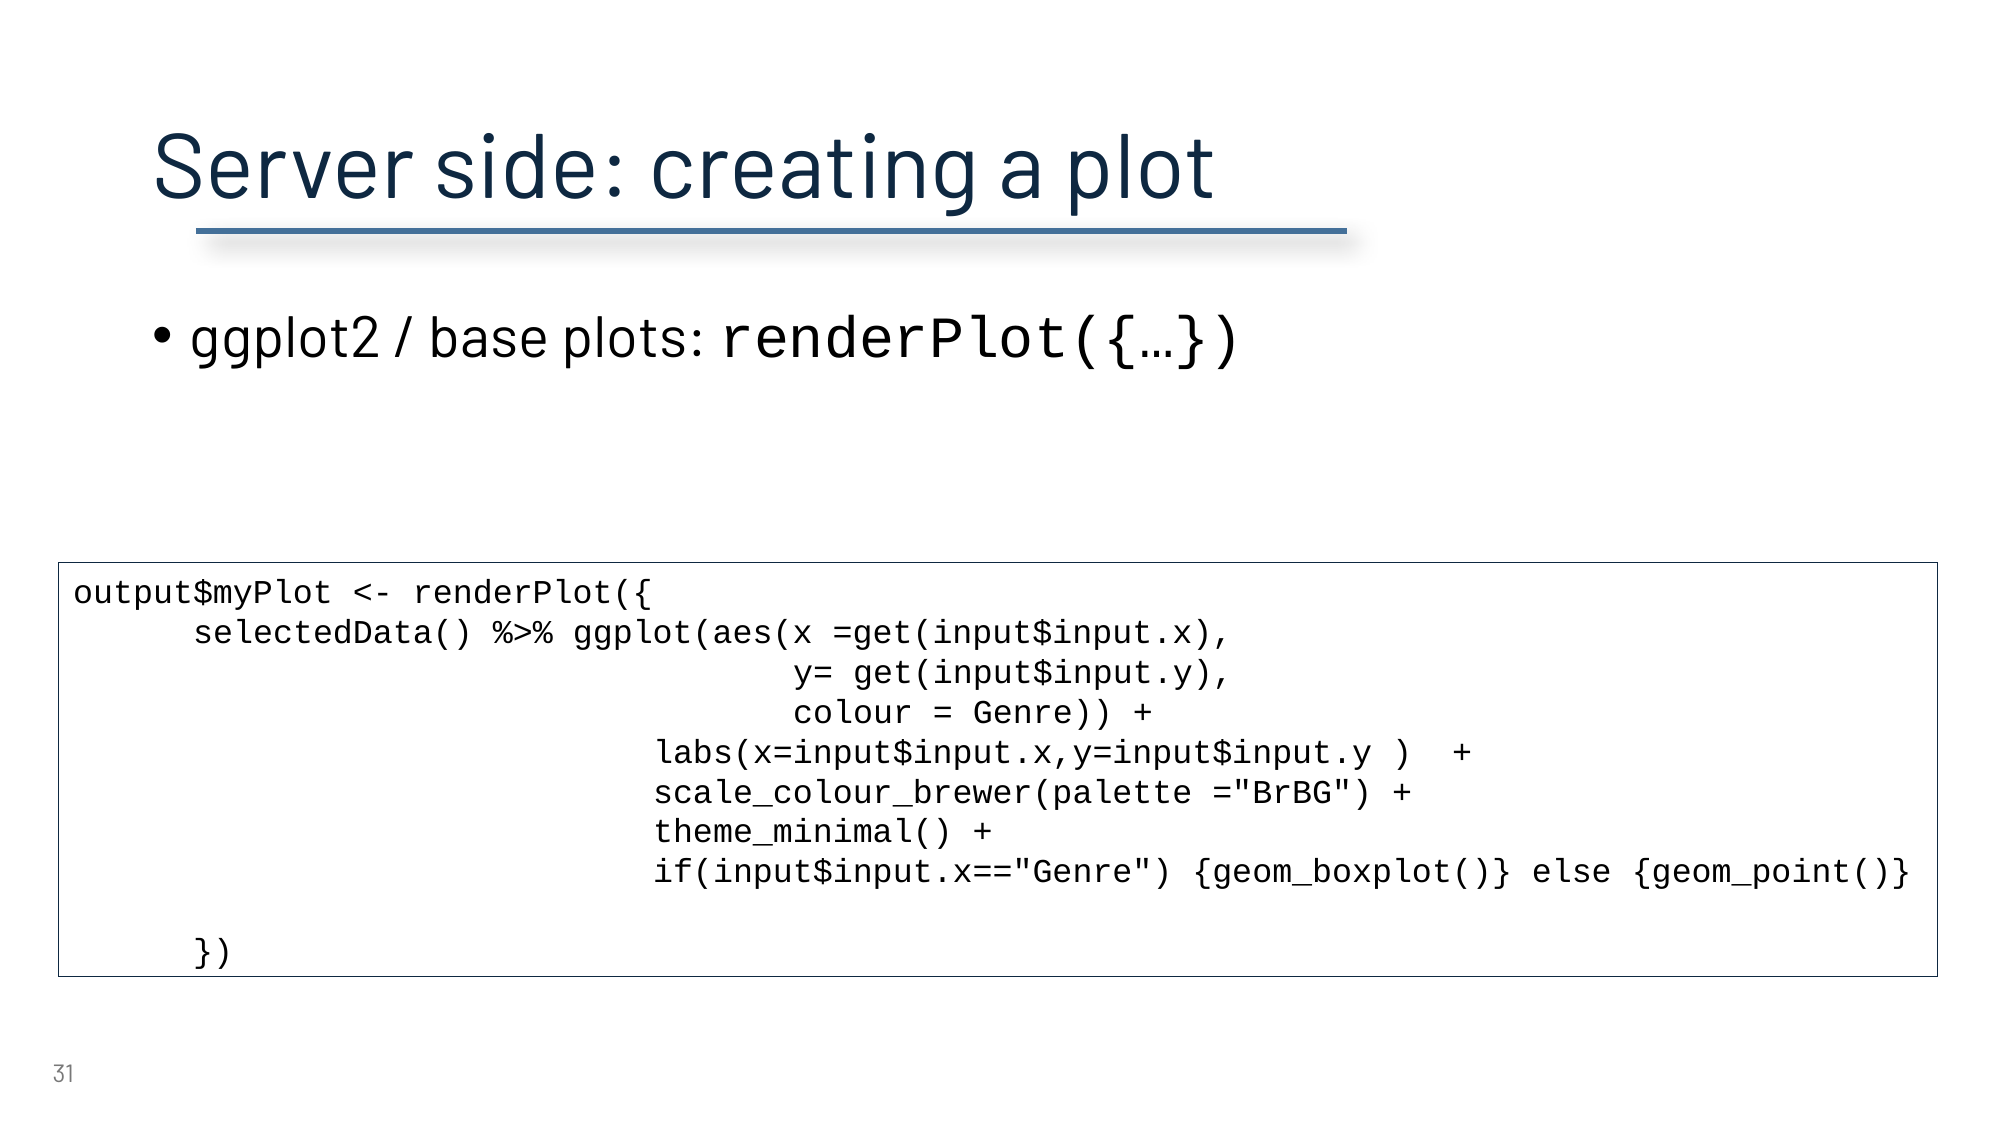

# Server side: creating a plot
ggplot2 / base plots: renderPlot({…})

output$myPlot <- renderPlot({
      selectedData() %>% ggplot(aes(x =get(input$input.x),
                                    y= get(input$input.y),
                                    colour = Genre)) +
                             labs(x=input$input.x,y=input$input.y )  +
                             scale_colour_brewer(palette ="BrBG") +
                             theme_minimal() +
                             if(input$input.x=="Genre") {geom_boxplot()} else {geom_point()}
      })
31